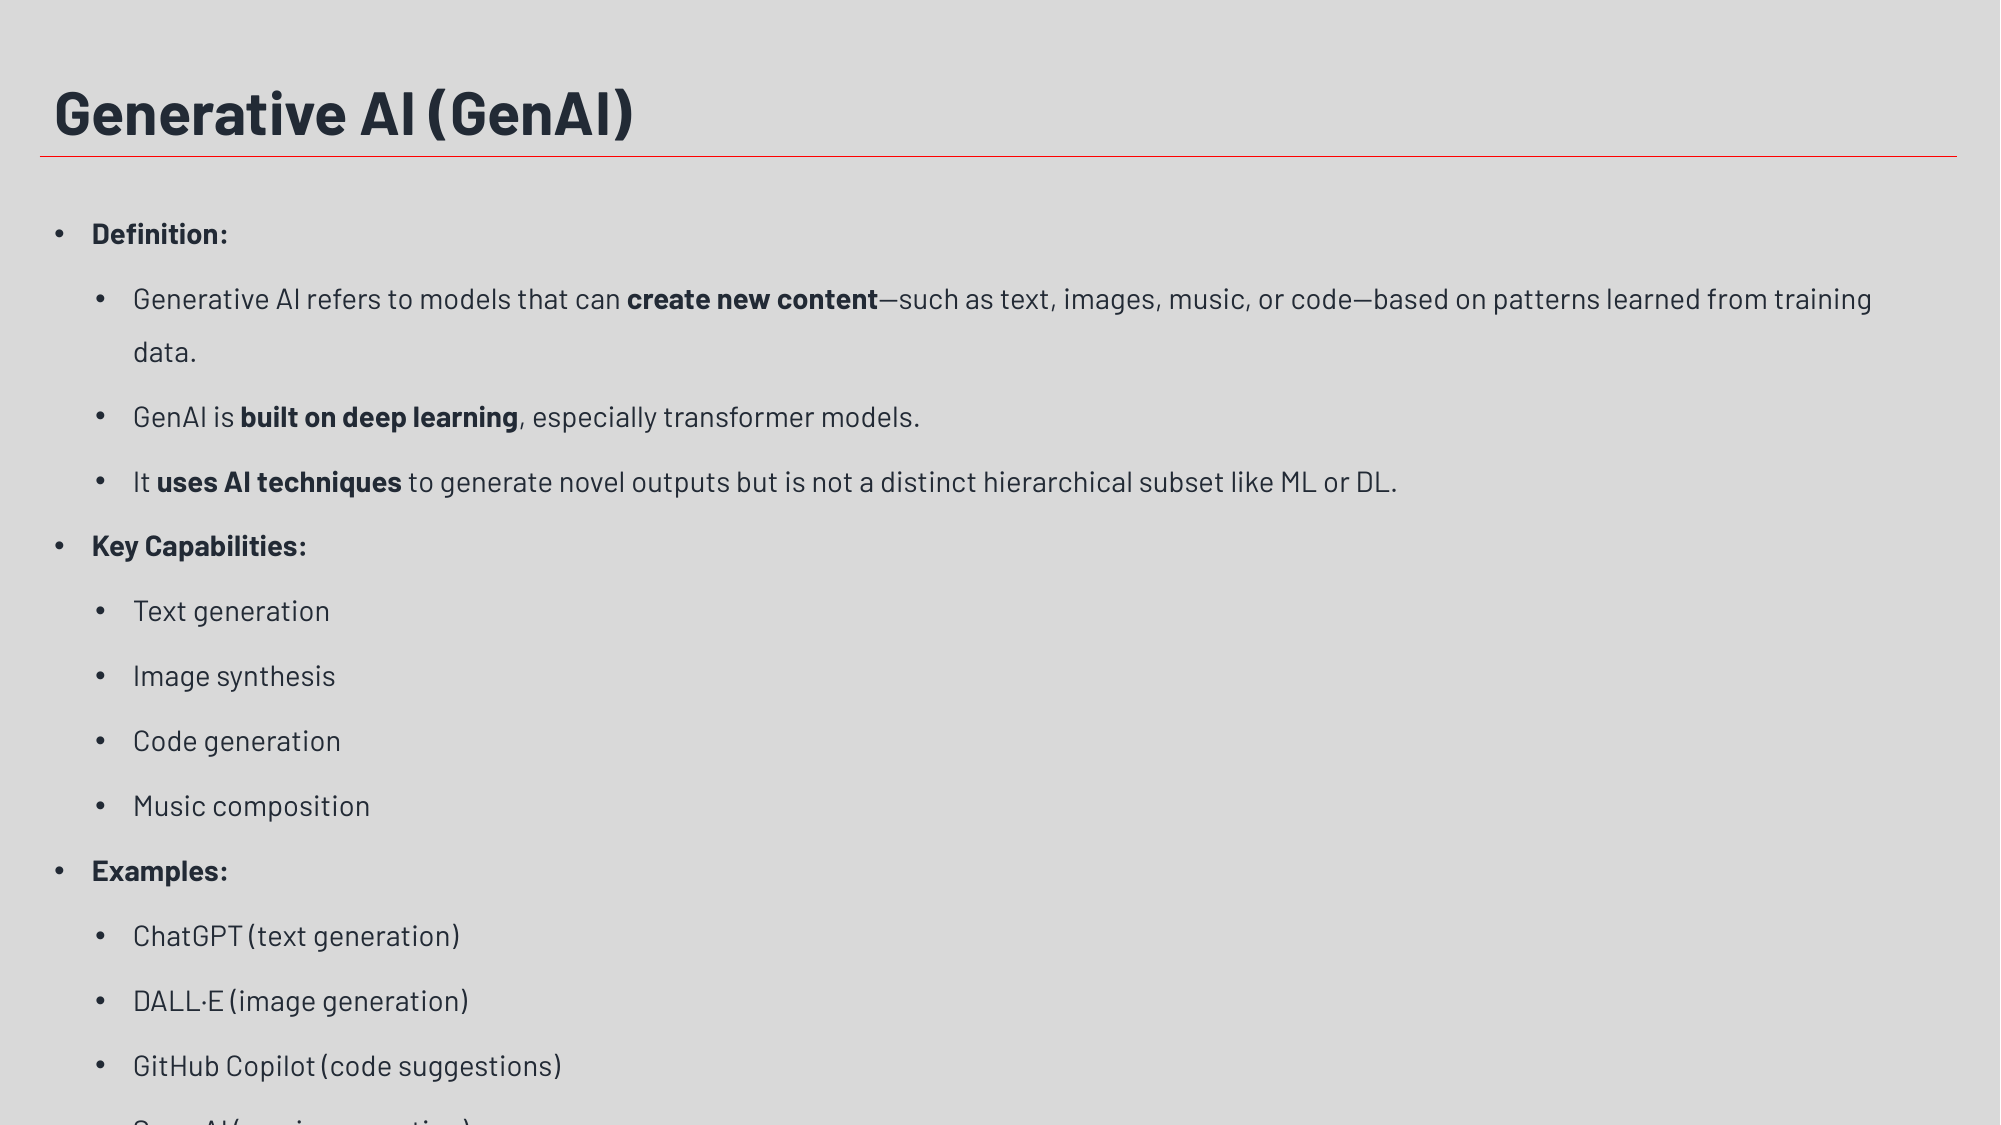

Generative AI (GenAI)
Definition:
Generative AI refers to models that can create new content—such as text, images, music, or code—based on patterns learned from training data.
GenAI is built on deep learning, especially transformer models.
It uses AI techniques to generate novel outputs but is not a distinct hierarchical subset like ML or DL.
Key Capabilities:
Text generation
Image synthesis
Code generation
Music composition
Examples:
ChatGPT (text generation)
DALL·E (image generation)
GitHub Copilot (code suggestions)
Suno AI (music generation)